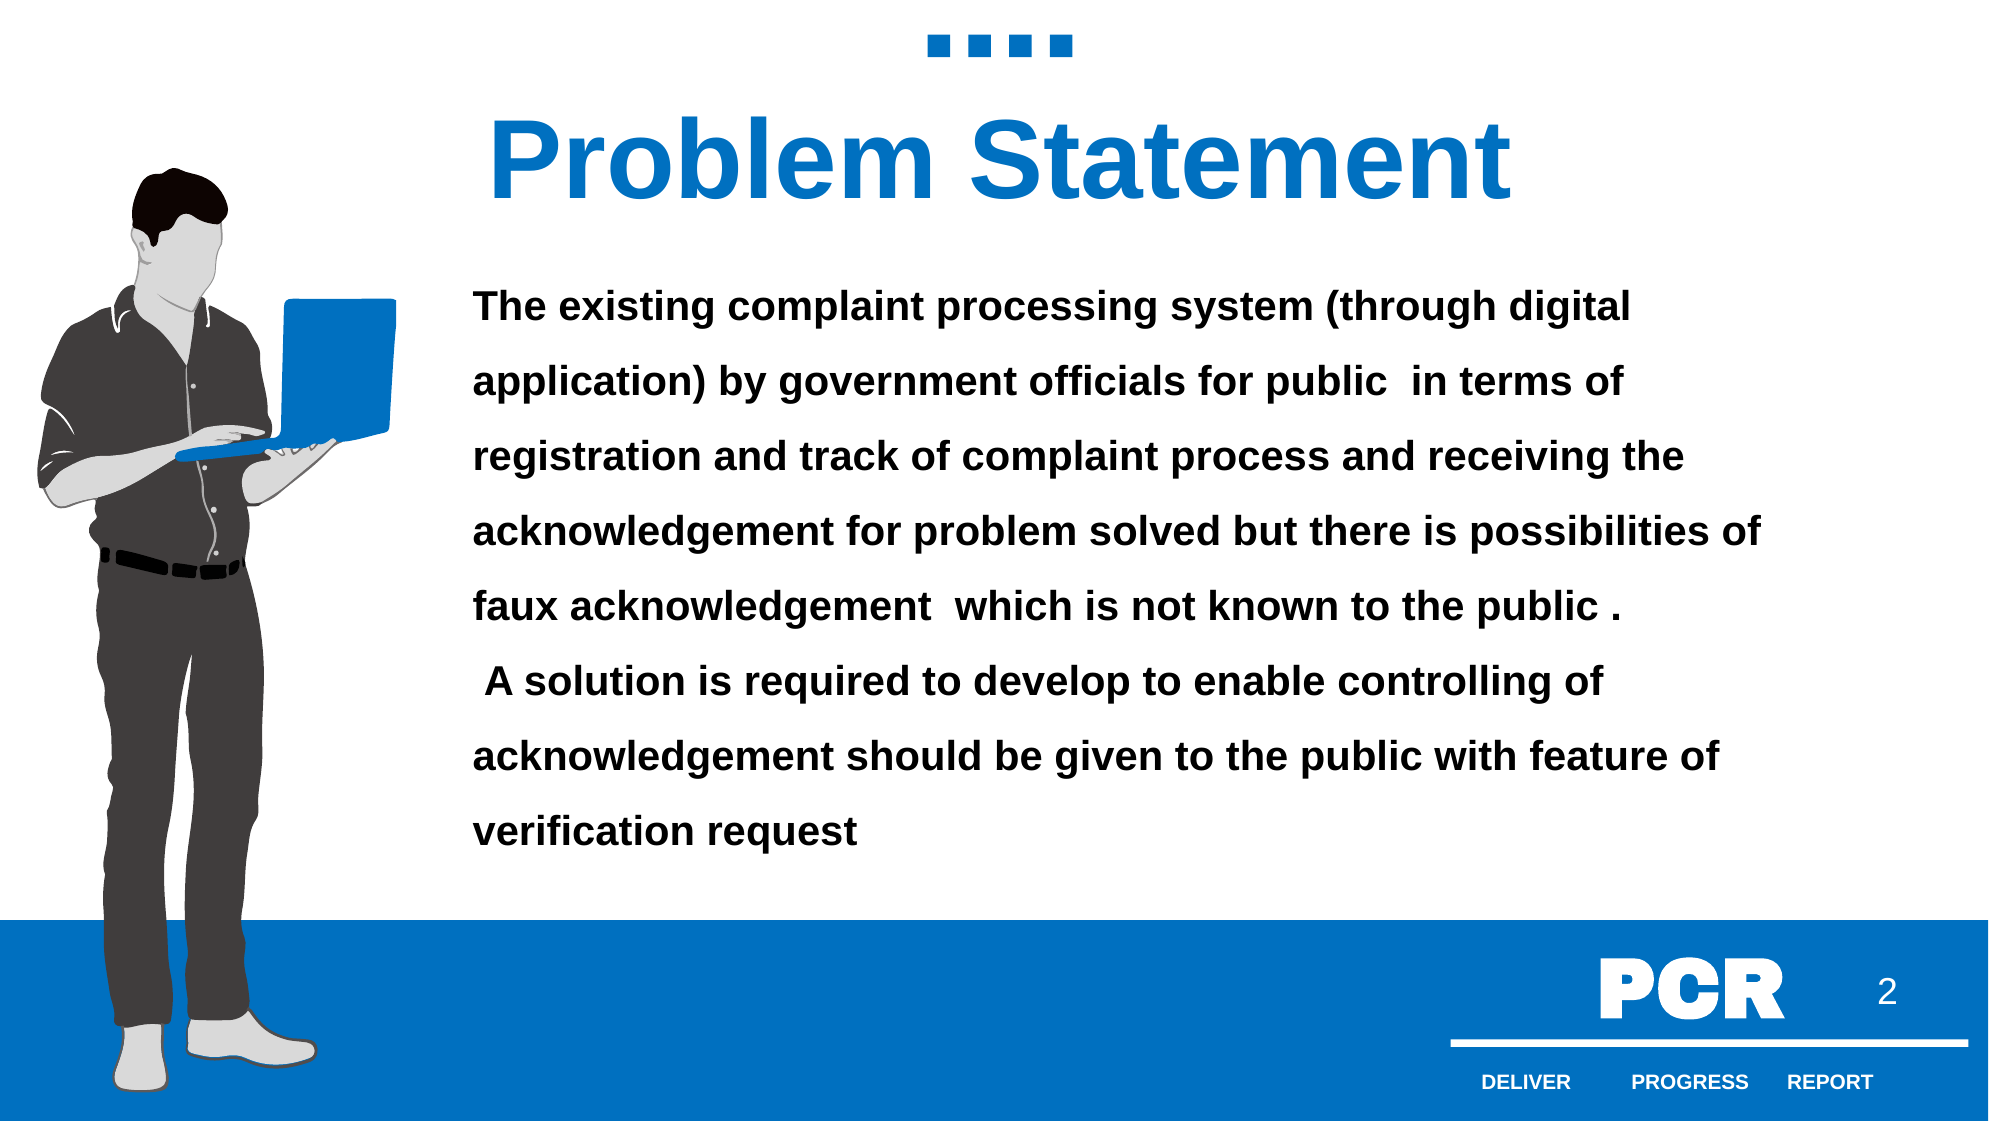

Problem Statement

The existing complaint processing system (through digital application) by government officials for public  in terms of registration and track of complaint process and receiving the acknowledgement for problem solved but there is possibilities of faux acknowledgement  which is not known to the public .
 A solution is required to develop to enable controlling of acknowledgement should be given to the public with feature of verification request
$62,000
Get a modern PowerPoint  Presentation that is beautifully designed. I hope and I believe that this Template will your Time, Money and Reputation.
 	PCR
2

DELIVER	PROGRESS	 REPORT